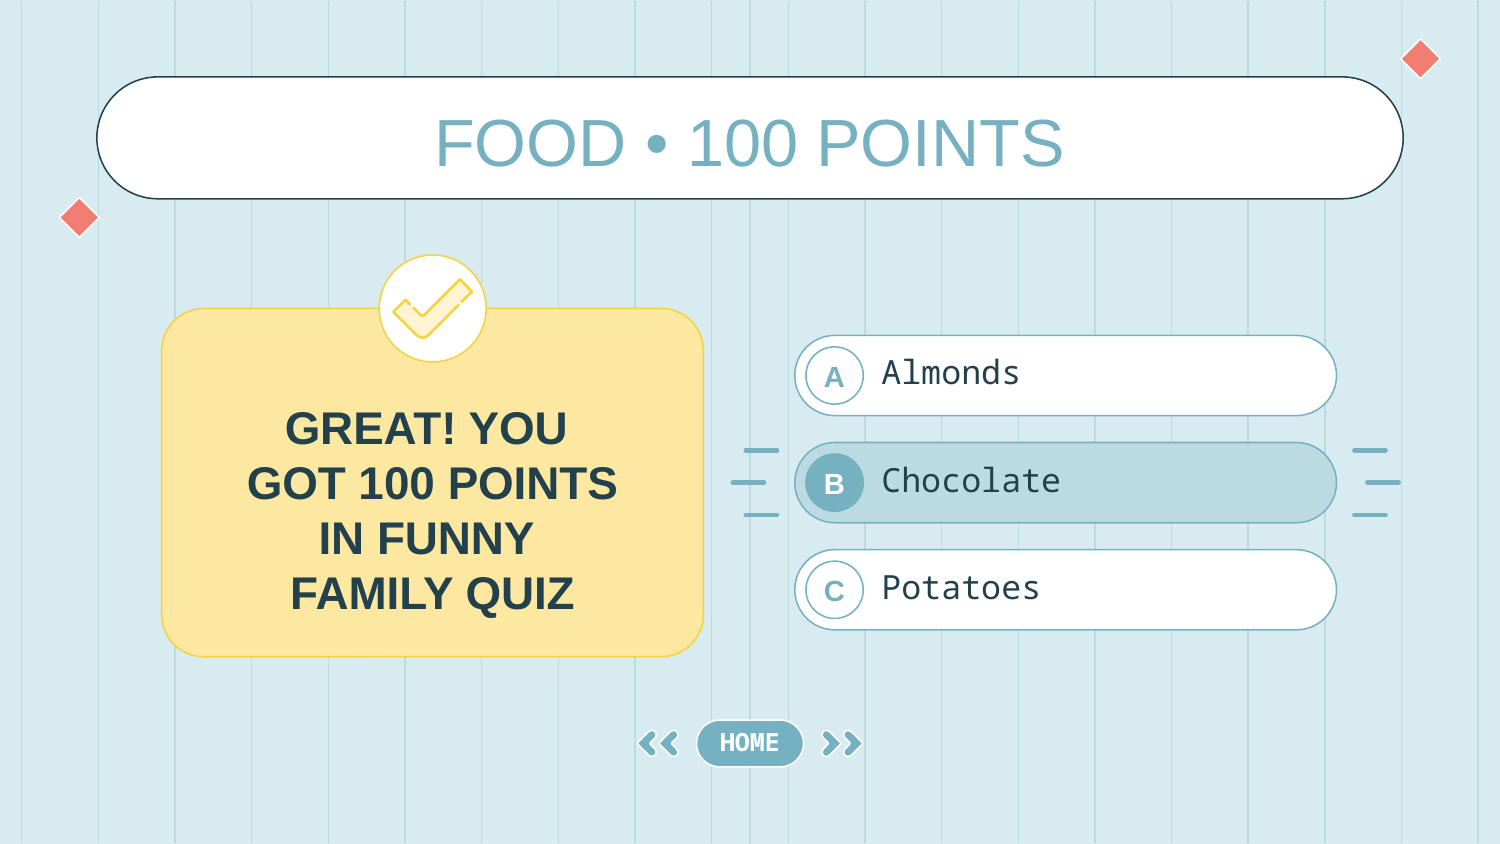

# FOOD • 100 POINTS

GREAT! YOU
GOT 100 POINTS IN FUNNY
FAMILY QUIZ
Almonds
A
Chocolate
B
Potatoes
C
HOME